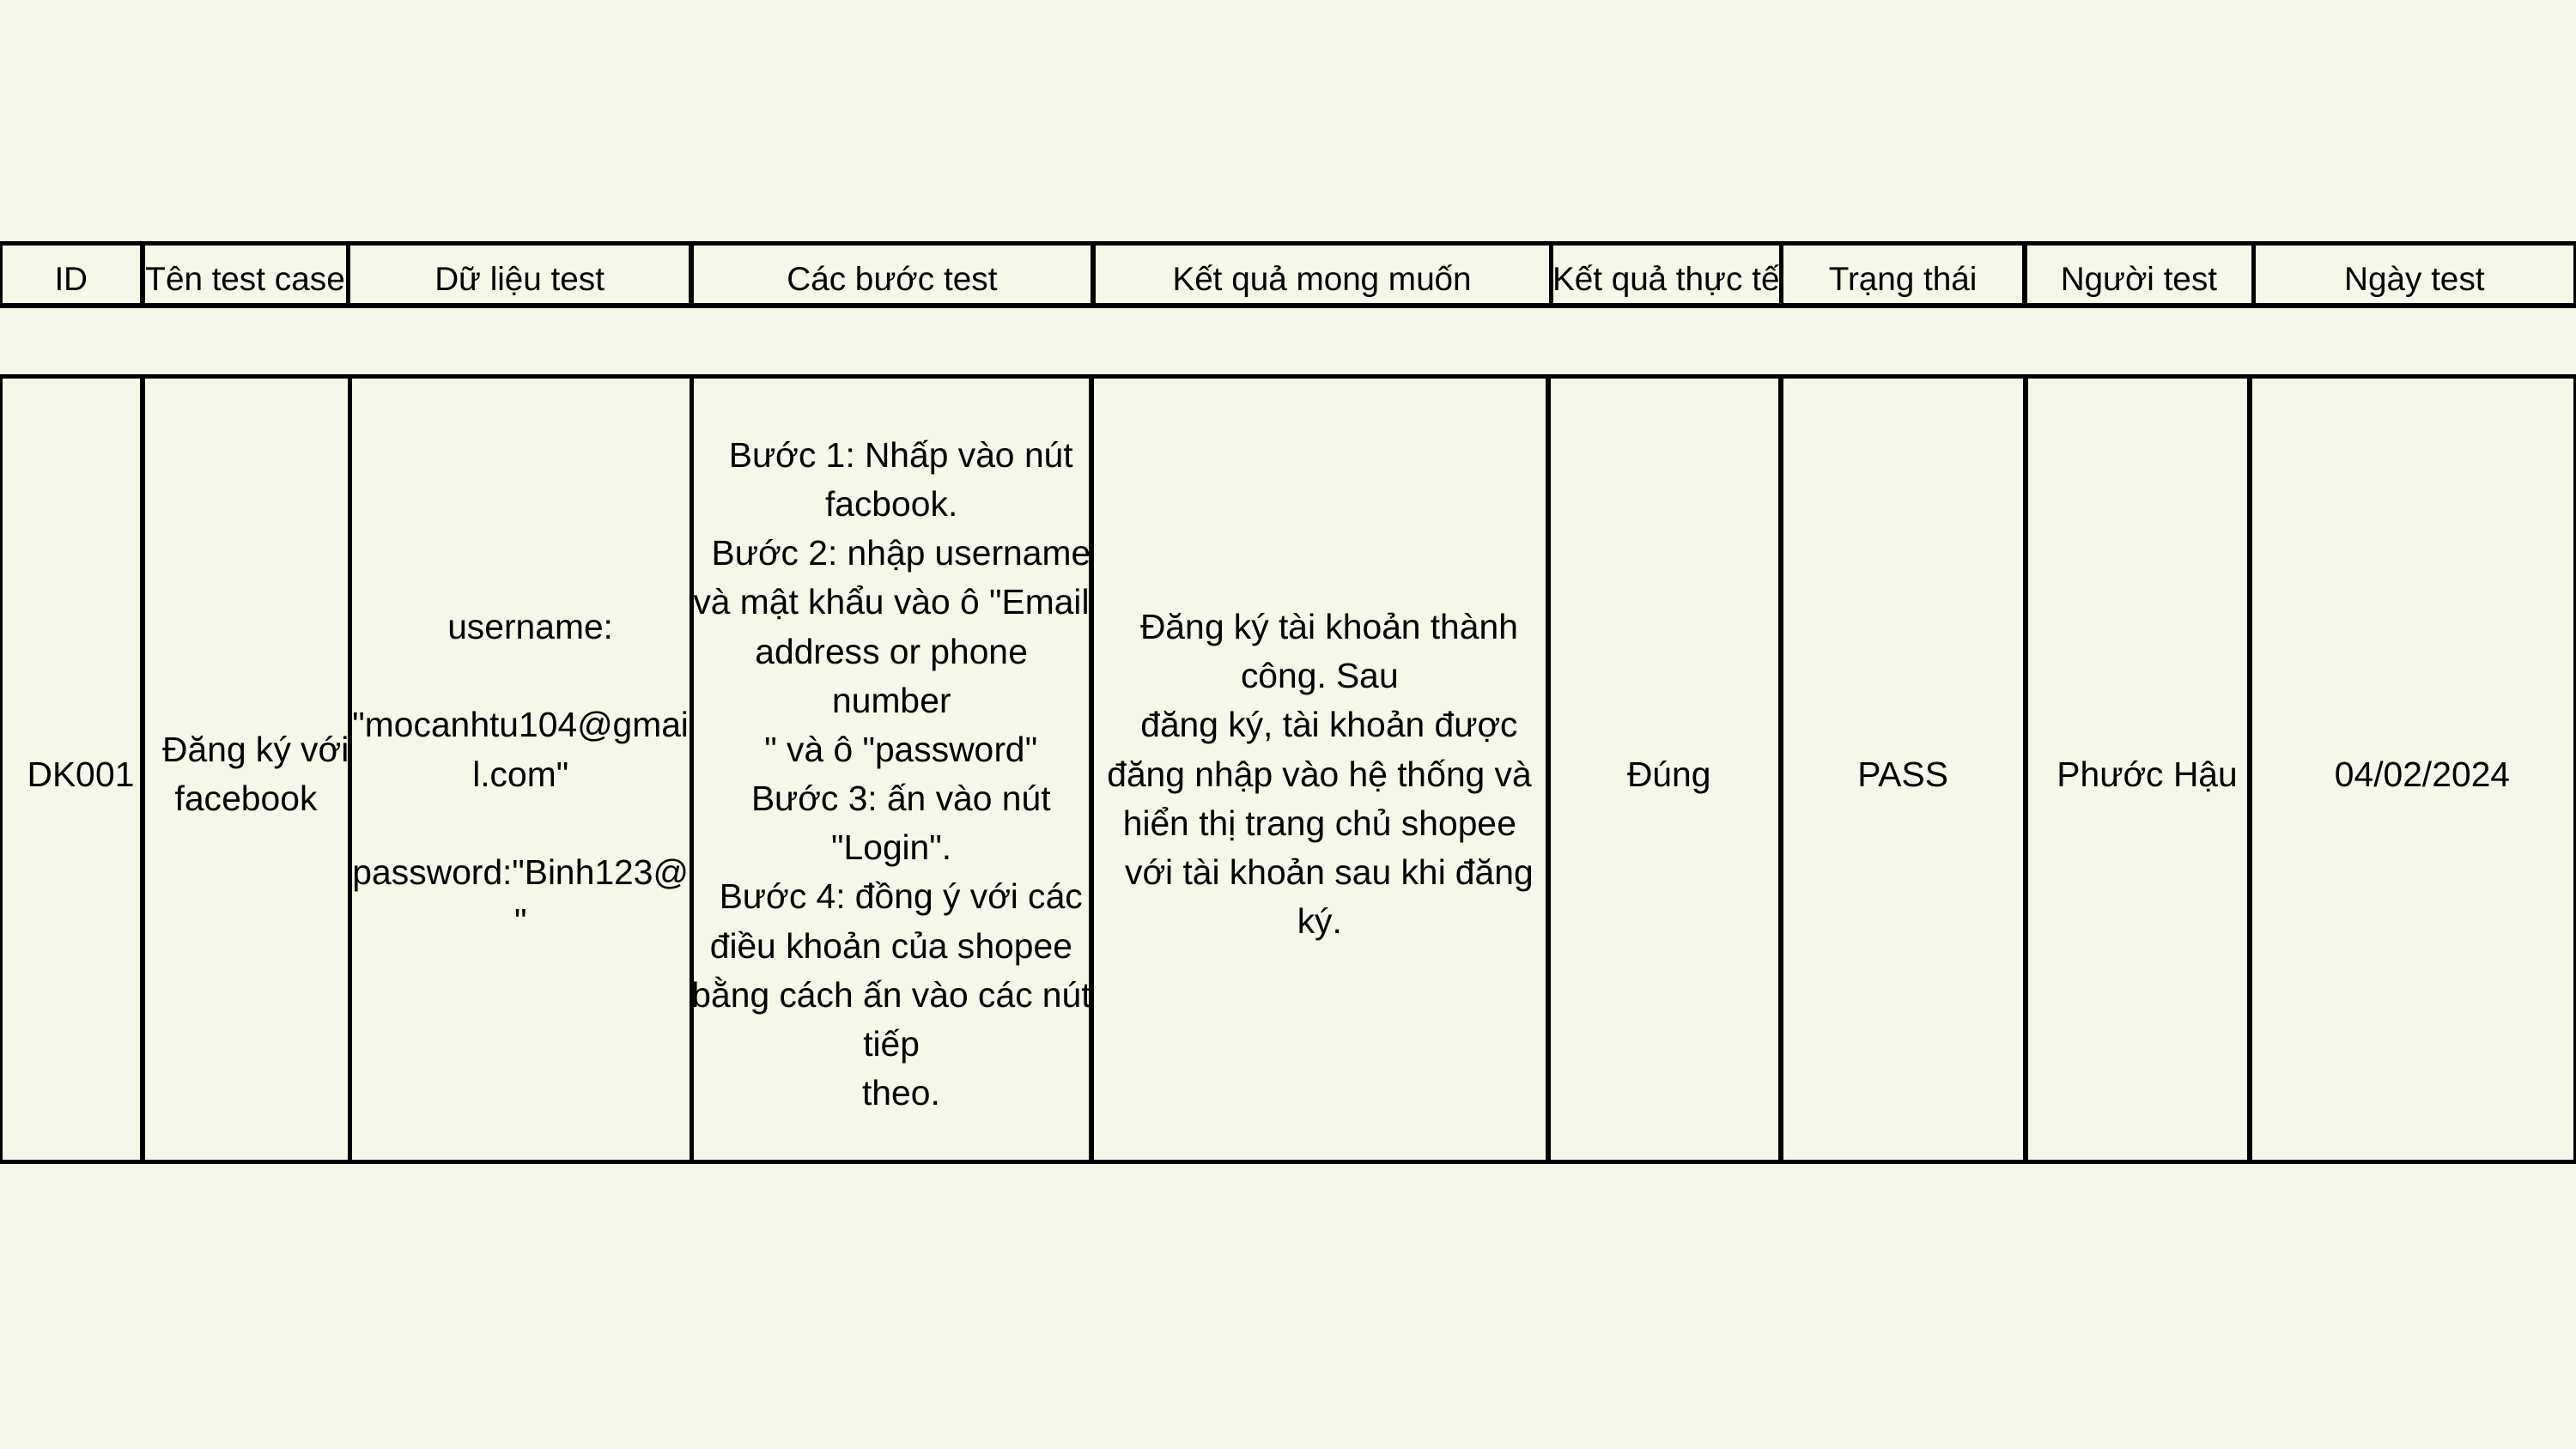

| ID | Tên test case | Dữ liệu test | Các bước test | Kết quả mong muốn | Kết quả thực tế | Trạng thái | Người test | Ngày test |
| --- | --- | --- | --- | --- | --- | --- | --- | --- |
| DK001 | Đăng ký với facebook | username: "mocanhtu104@gmail.com" password:"Binh123@" | Bước 1: Nhấp vào nút facbook. Bước 2: nhập username và mật khẩu vào ô "Email address or phone number " và ô "password" Bước 3: ấn vào nút "Login". Bước 4: đồng ý với các điều khoản của shopee bằng cách ấn vào các nút tiếp theo. | Đăng ký tài khoản thành công. Sau đăng ký, tài khoản được đăng nhập vào hệ thống và hiển thị trang chủ shopee với tài khoản sau khi đăng ký. | Đúng | PASS | Phước Hậu | 04/02/2024 |
| --- | --- | --- | --- | --- | --- | --- | --- | --- |